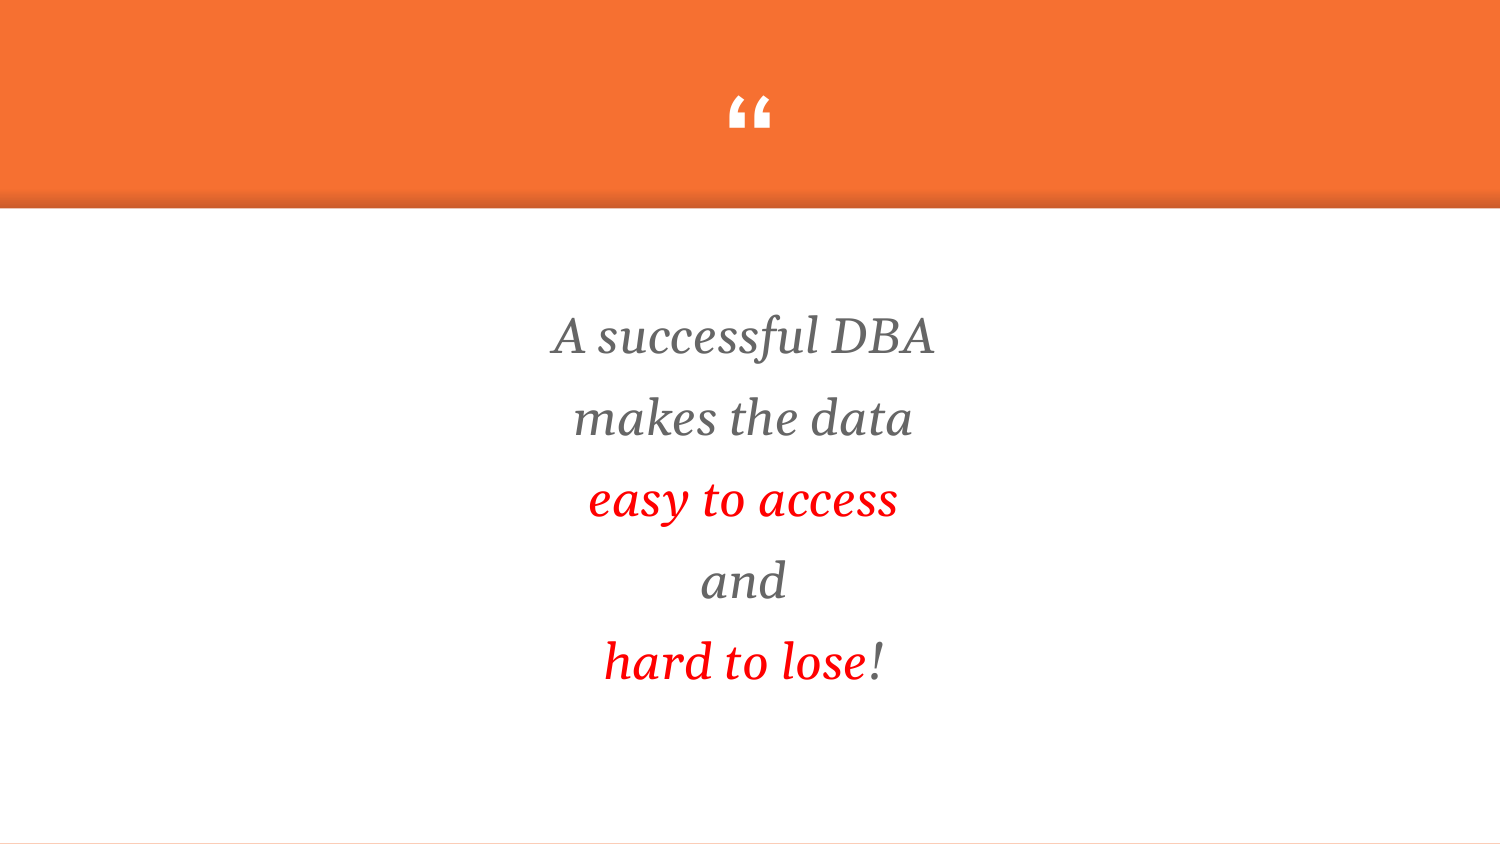

A successful DBA
makes the data
easy to access
and
hard to lose!
22